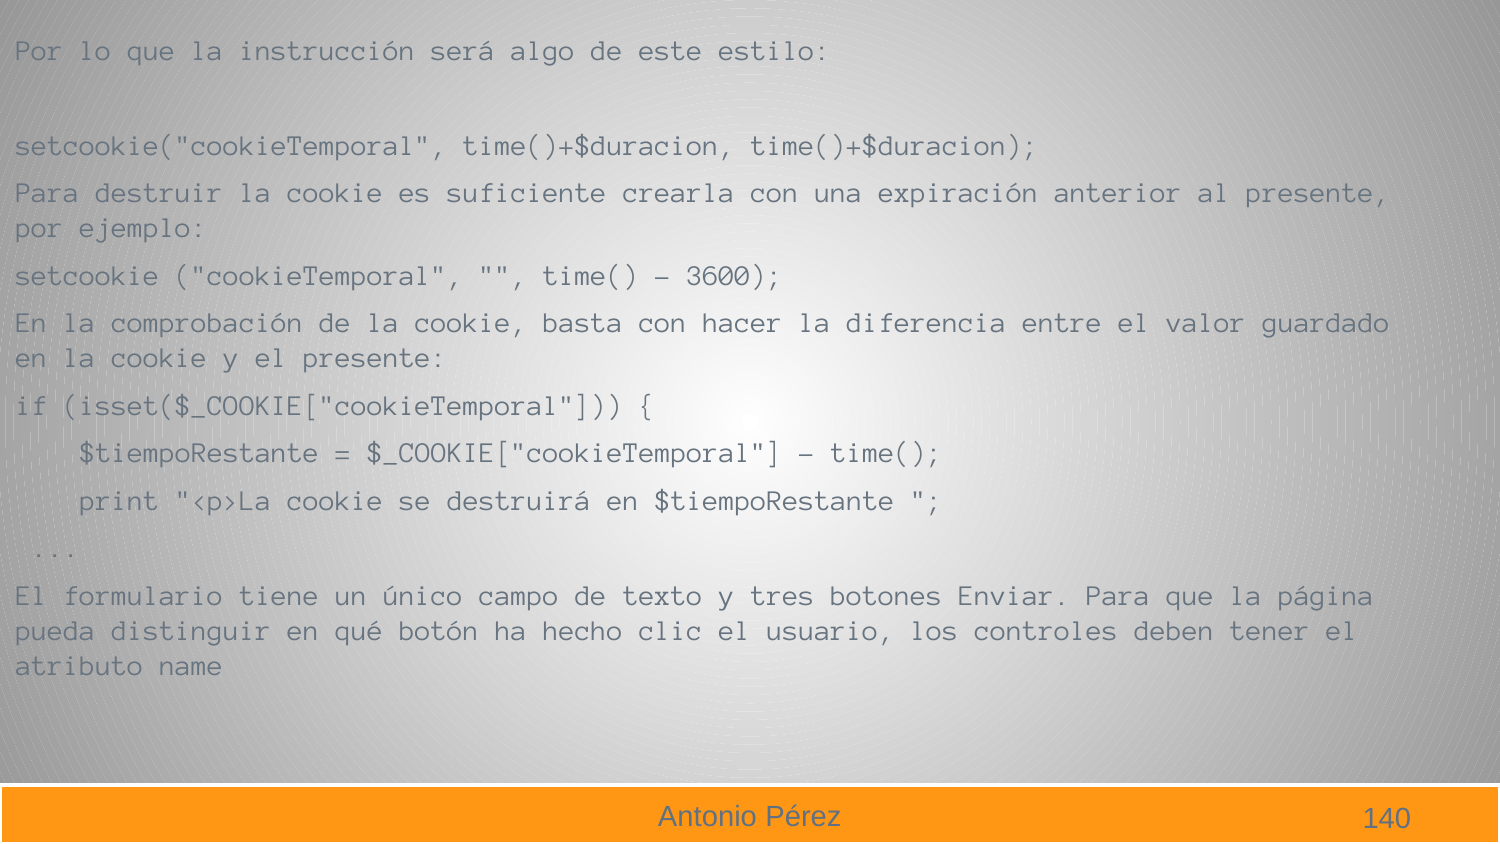

Por lo que la instrucción será algo de este estilo:

setcookie("cookieTemporal", time()+$duracion, time()+$duracion);
Para destruir la cookie es suficiente crearla con una expiración anterior al presente, por ejemplo:
setcookie ("cookieTemporal", "", time() - 3600);
En la comprobación de la cookie, basta con hacer la diferencia entre el valor guardado en la cookie y el presente:
if (isset($_COOKIE["cookieTemporal"])) {
    $tiempoRestante = $_COOKIE["cookieTemporal"] - time();
    print "<p>La cookie se destruirá en $tiempoRestante ";
 ...
El formulario tiene un único campo de texto y tres botones Enviar. Para que la página pueda distinguir en qué botón ha hecho clic el usuario, los controles deben tener el atributo name

140